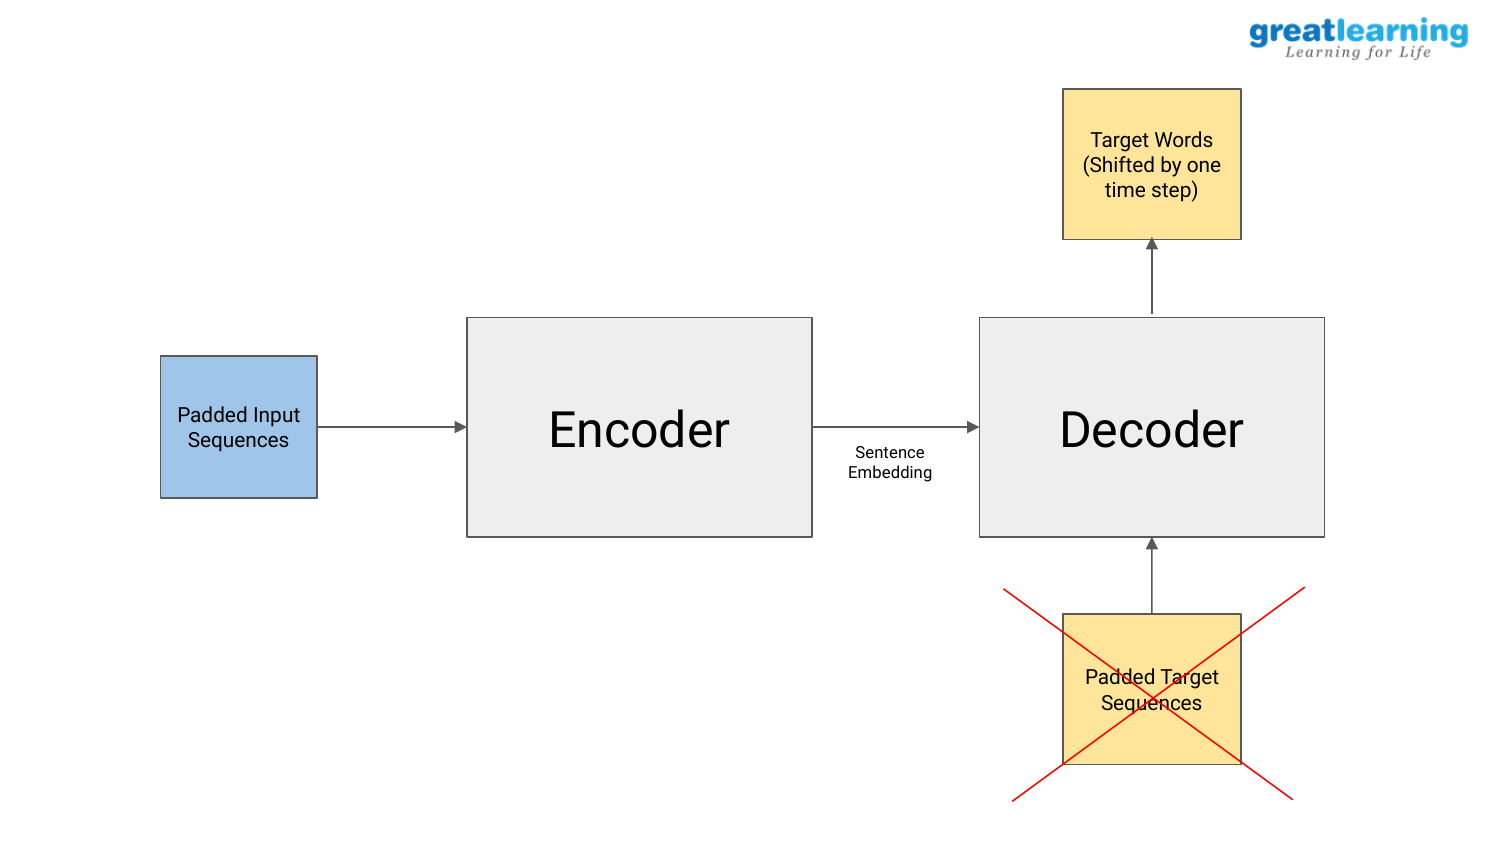

Target Words (Shifted by one time step)
Encoder
Decoder
Padded Input Sequences
Sentence Embedding
Padded Target Sequences